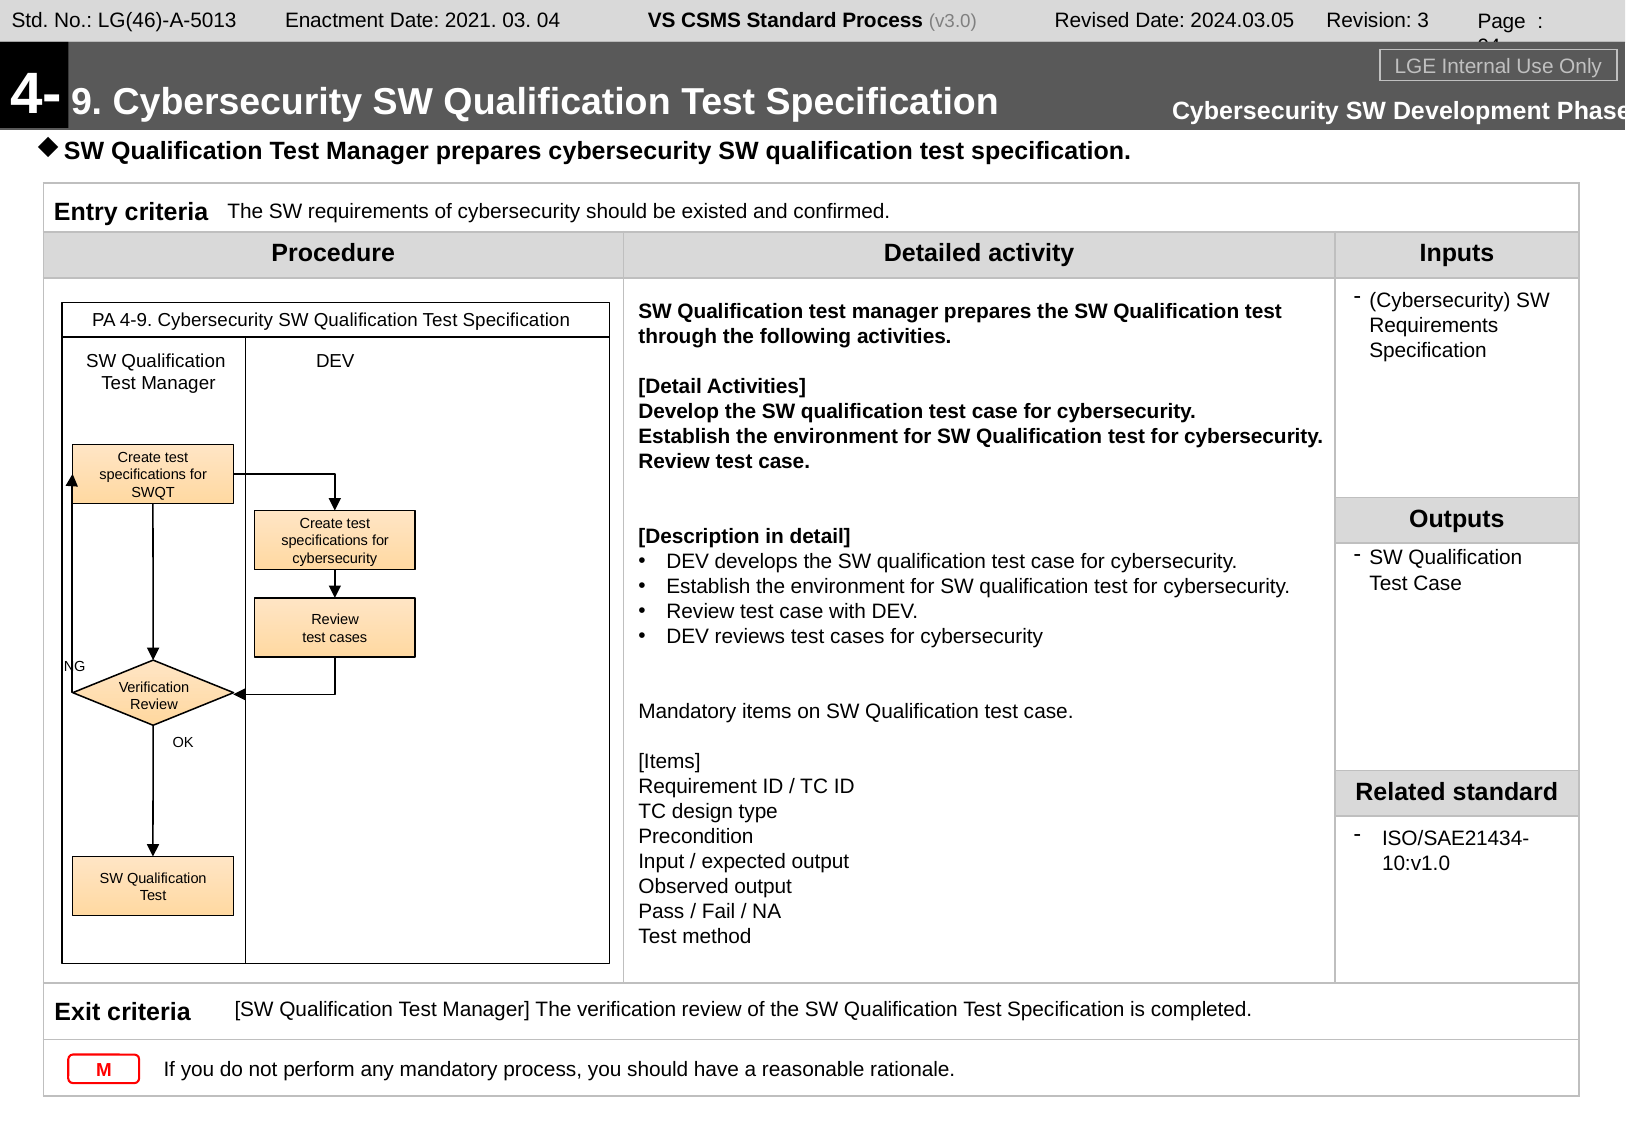

Page  :  94
4-
#
m
9. Cybersecurity SW Qualification Test Specification
LGE Internal Use Only
Cybersecurity SW Development Phase
SW Qualification Test Manager prepares cybersecurity SW qualification test specification.
The SW requirements of cybersecurity should be existed and confirmed.
(Cybersecurity) SW Requirements Specification
SW Qualification test manager prepares the SW Qualification test through the following activities.

[Detail Activities]
Develop the SW qualification test case for cybersecurity.
Establish the environment for SW Qualification test for cybersecurity.
Review test case.

[Description in detail]
DEV develops the SW qualification test case for cybersecurity.
Establish the environment for SW qualification test for cybersecurity.
Review test case with DEV.
DEV reviews test cases for cybersecurity

Mandatory items on SW Qualification test case.

[Items]
Requirement ID / TC ID
TC design type
Precondition
Input / expected output
Observed output
Pass / Fail / NA
Test method
PA 4-9. Cybersecurity SW Qualification Test Specification

SW Qualification
Test Manager
DEV
Create test specifications for SWQT
Create test specifications for cybersecurity
SW Qualification Test Case
Review
test cases
NG

Verification
Review
OK
ISO/SAE21434-10:v1.0
SW Qualification Test
[SW Qualification Test Manager] The verification review of the SW Qualification Test Specification is completed.
If you do not perform any mandatory process, you should have a reasonable rationale.
M